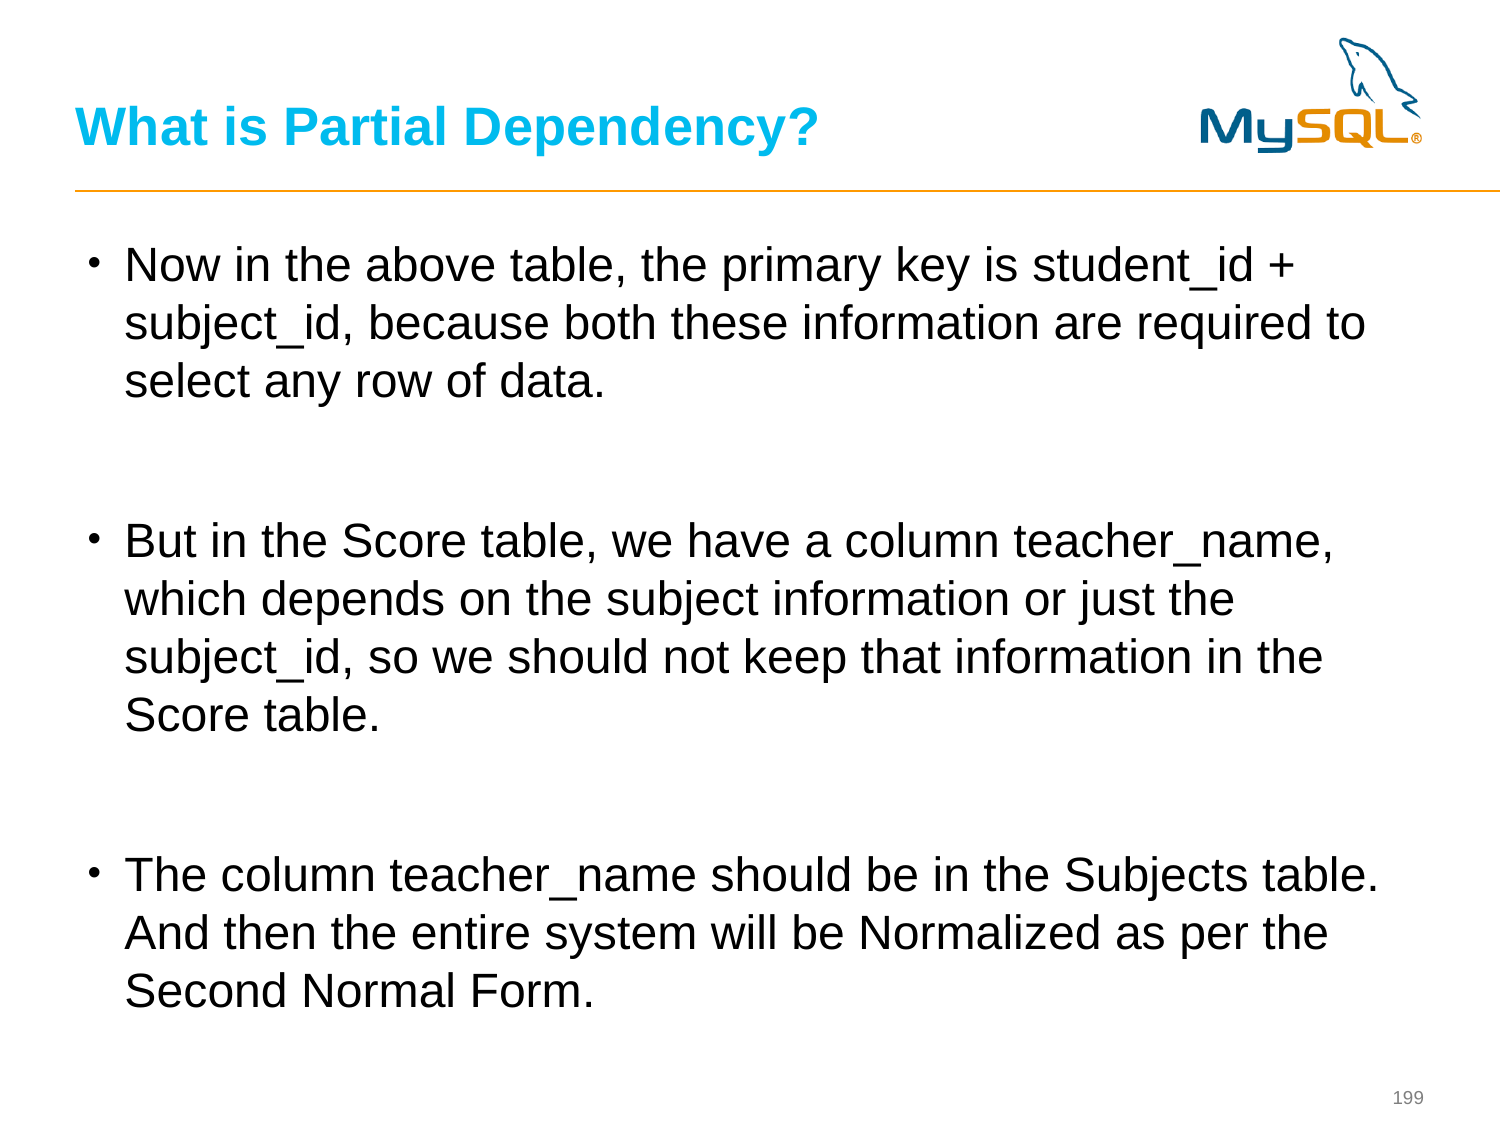

# What is Partial Dependency?
Now in the above table, the primary key is student_id + subject_id, because both these information are required to select any row of data.

But in the Score table, we have a column teacher_name, which depends on the subject information or just the subject_id, so we should not keep that information in the Score table.

The column teacher_name should be in the Subjects table. And then the entire system will be Normalized as per the Second Normal Form.